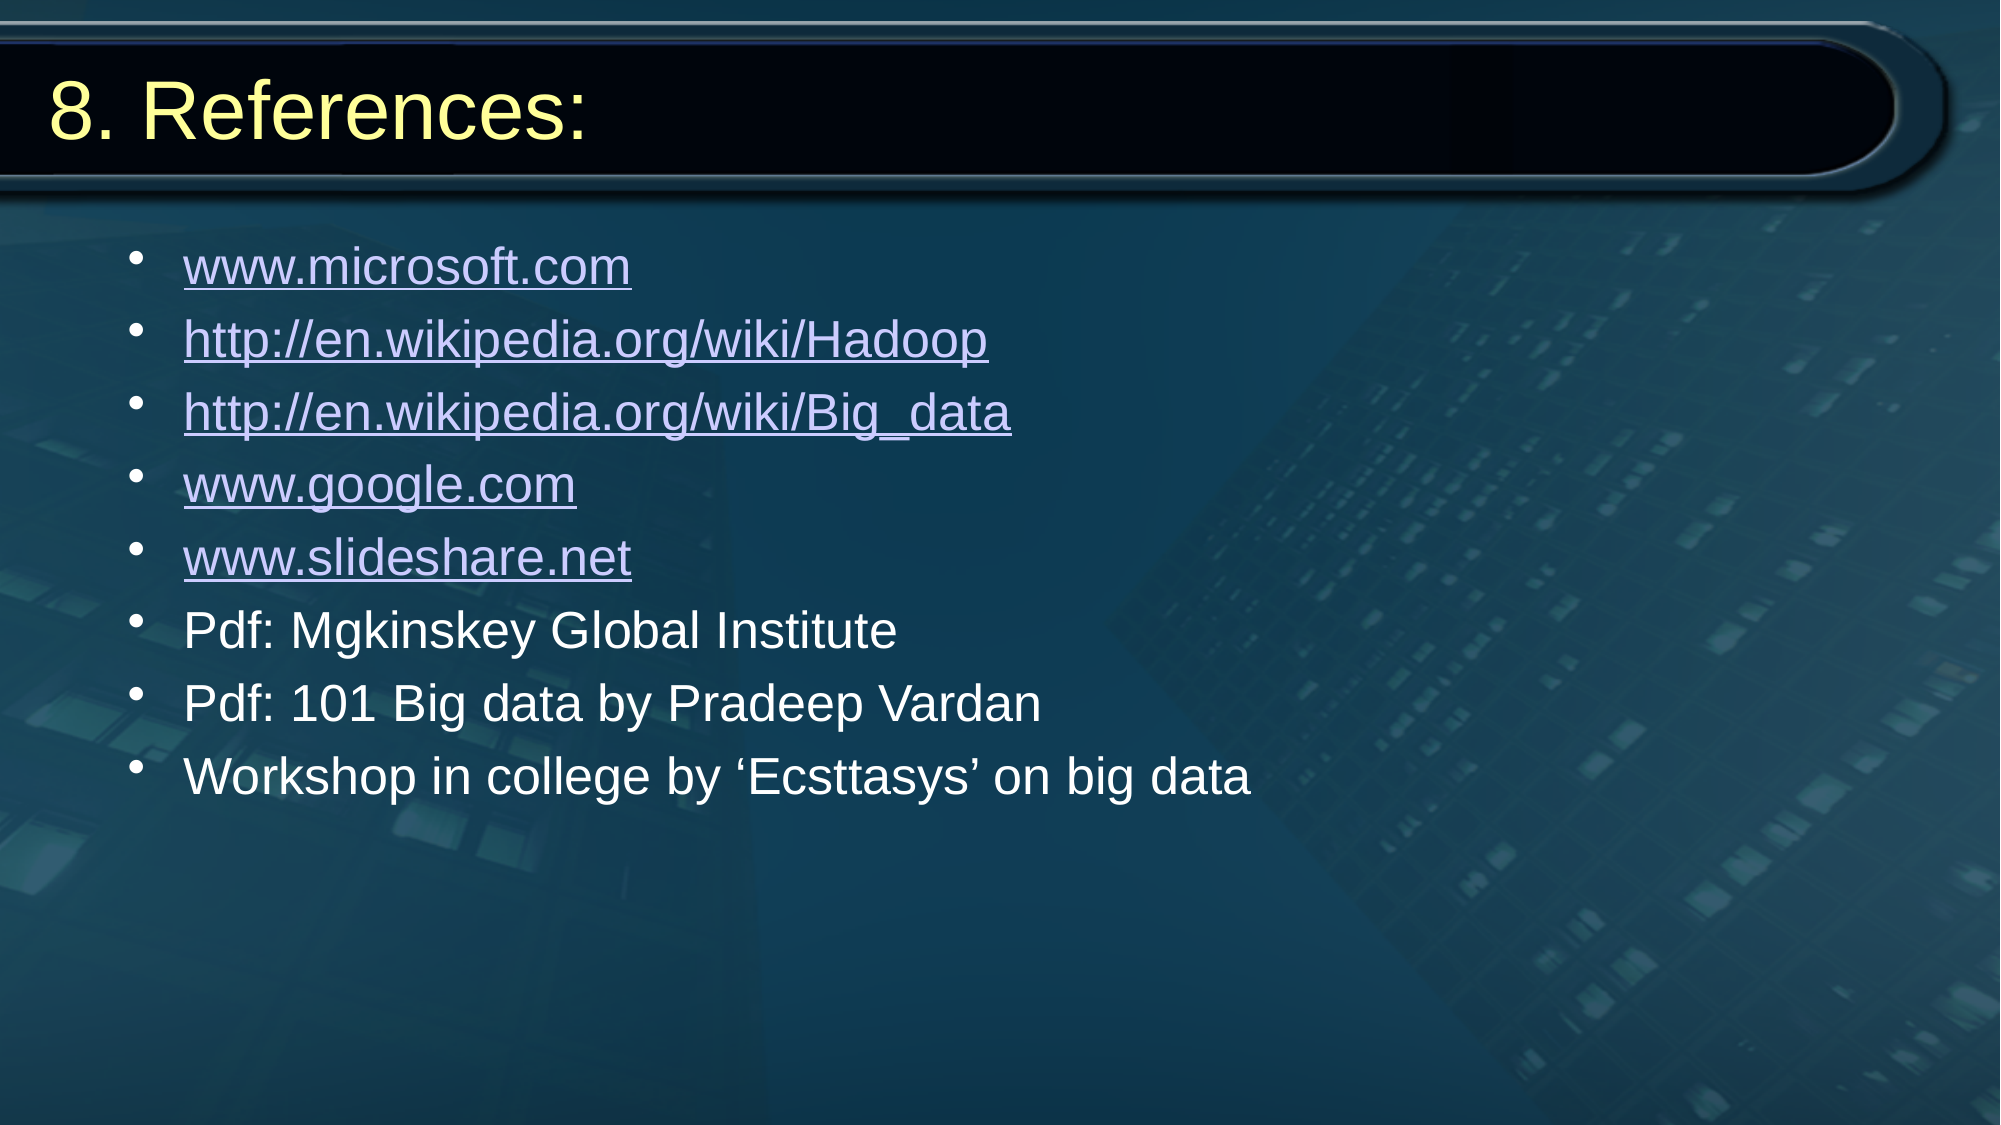

# 8. References:
www.microsoft.com
http://en.wikipedia.org/wiki/Hadoop
http://en.wikipedia.org/wiki/Big_data
www.google.com
www.slideshare.net
Pdf: Mgkinskey Global Institute
Pdf: 101 Big data by Pradeep Vardan
Workshop in college by ‘Ecsttasys’ on big data